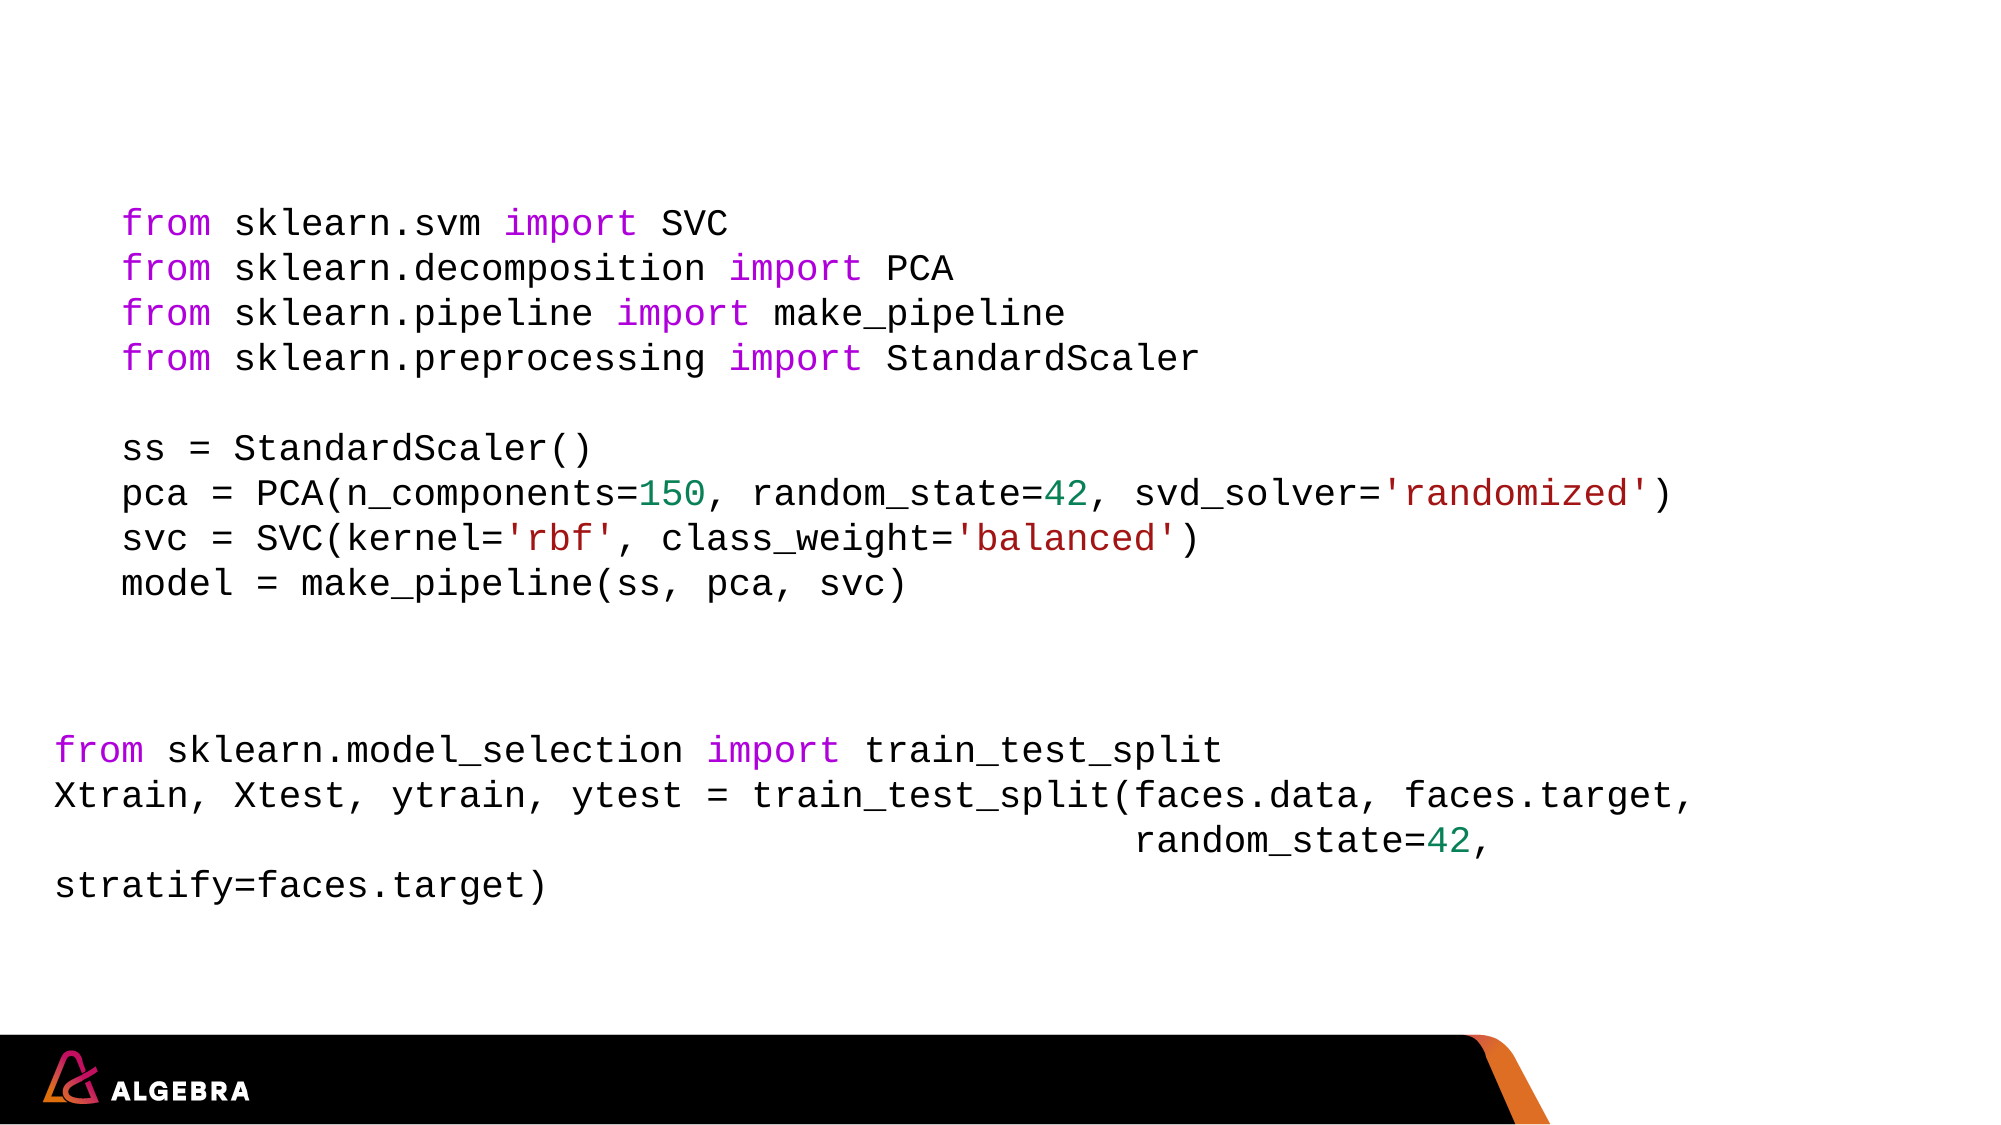

from sklearn.svm import SVC
from sklearn.decomposition import PCA
from sklearn.pipeline import make_pipeline
from sklearn.preprocessing import StandardScaler
ss = StandardScaler()
pca = PCA(n_components=150, random_state=42, svd_solver='randomized')
svc = SVC(kernel='rbf', class_weight='balanced')
model = make_pipeline(ss, pca, svc)
from sklearn.model_selection import train_test_split
Xtrain, Xtest, ytrain, ytest = train_test_split(faces.data, faces.target,
                                                random_state=42, stratify=faces.target)